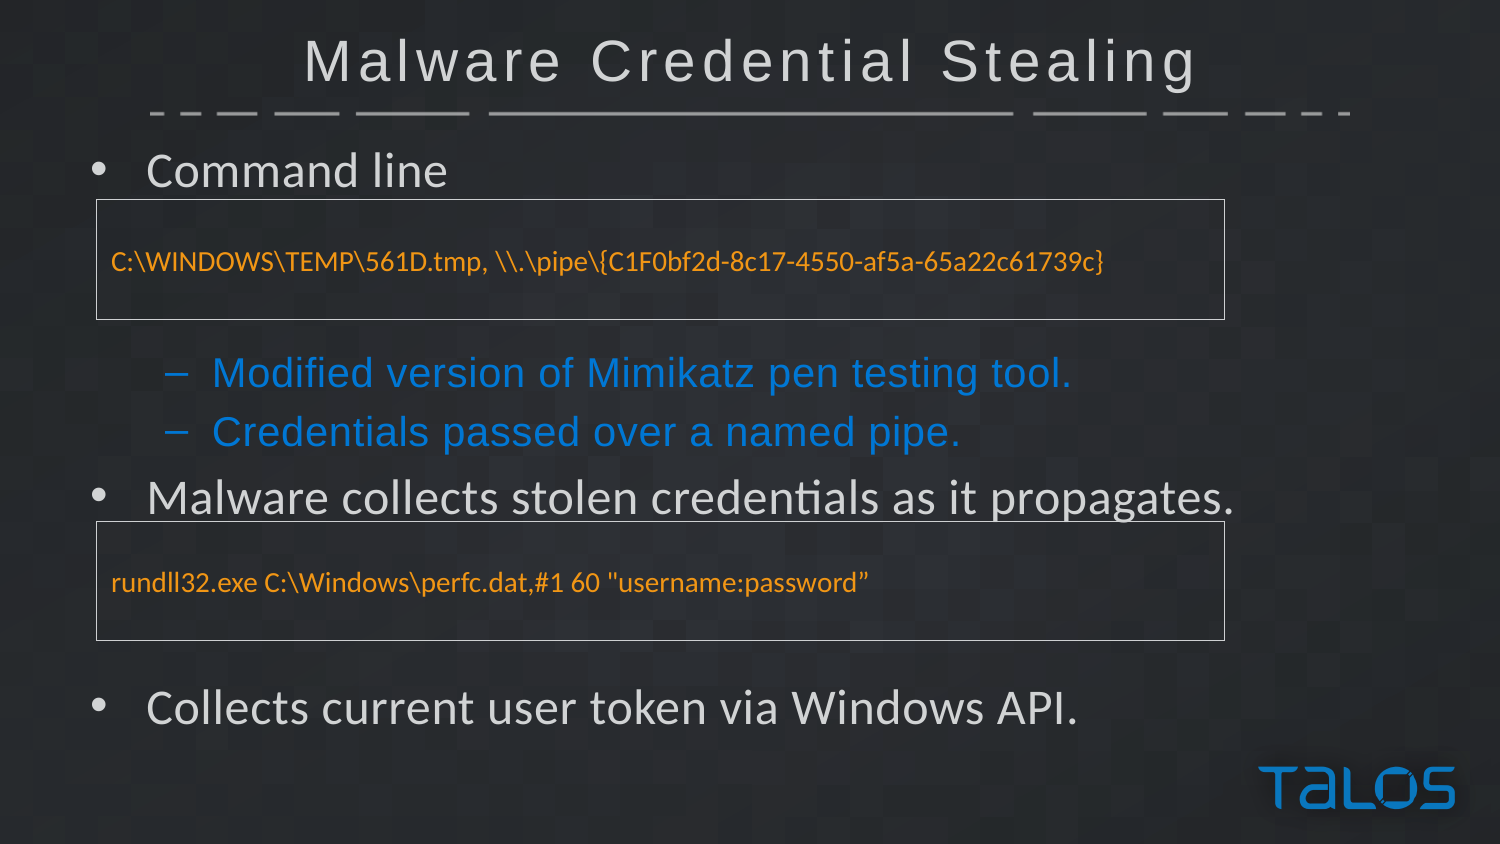

# Malware Credential Stealing
Command line

Modified version of Mimikatz pen testing tool.
Credentials passed over a named pipe.
Malware collects stolen credentials as it propagates.

Collects current user token via Windows API.

C:\WINDOWS\TEMP\561D.tmp, \\.\pipe\{C1F0bf2d-8c17-4550-af5a-65a22c61739c}

rundll32.exe C:\Windows\perfc.dat,#1 60 "username:password”